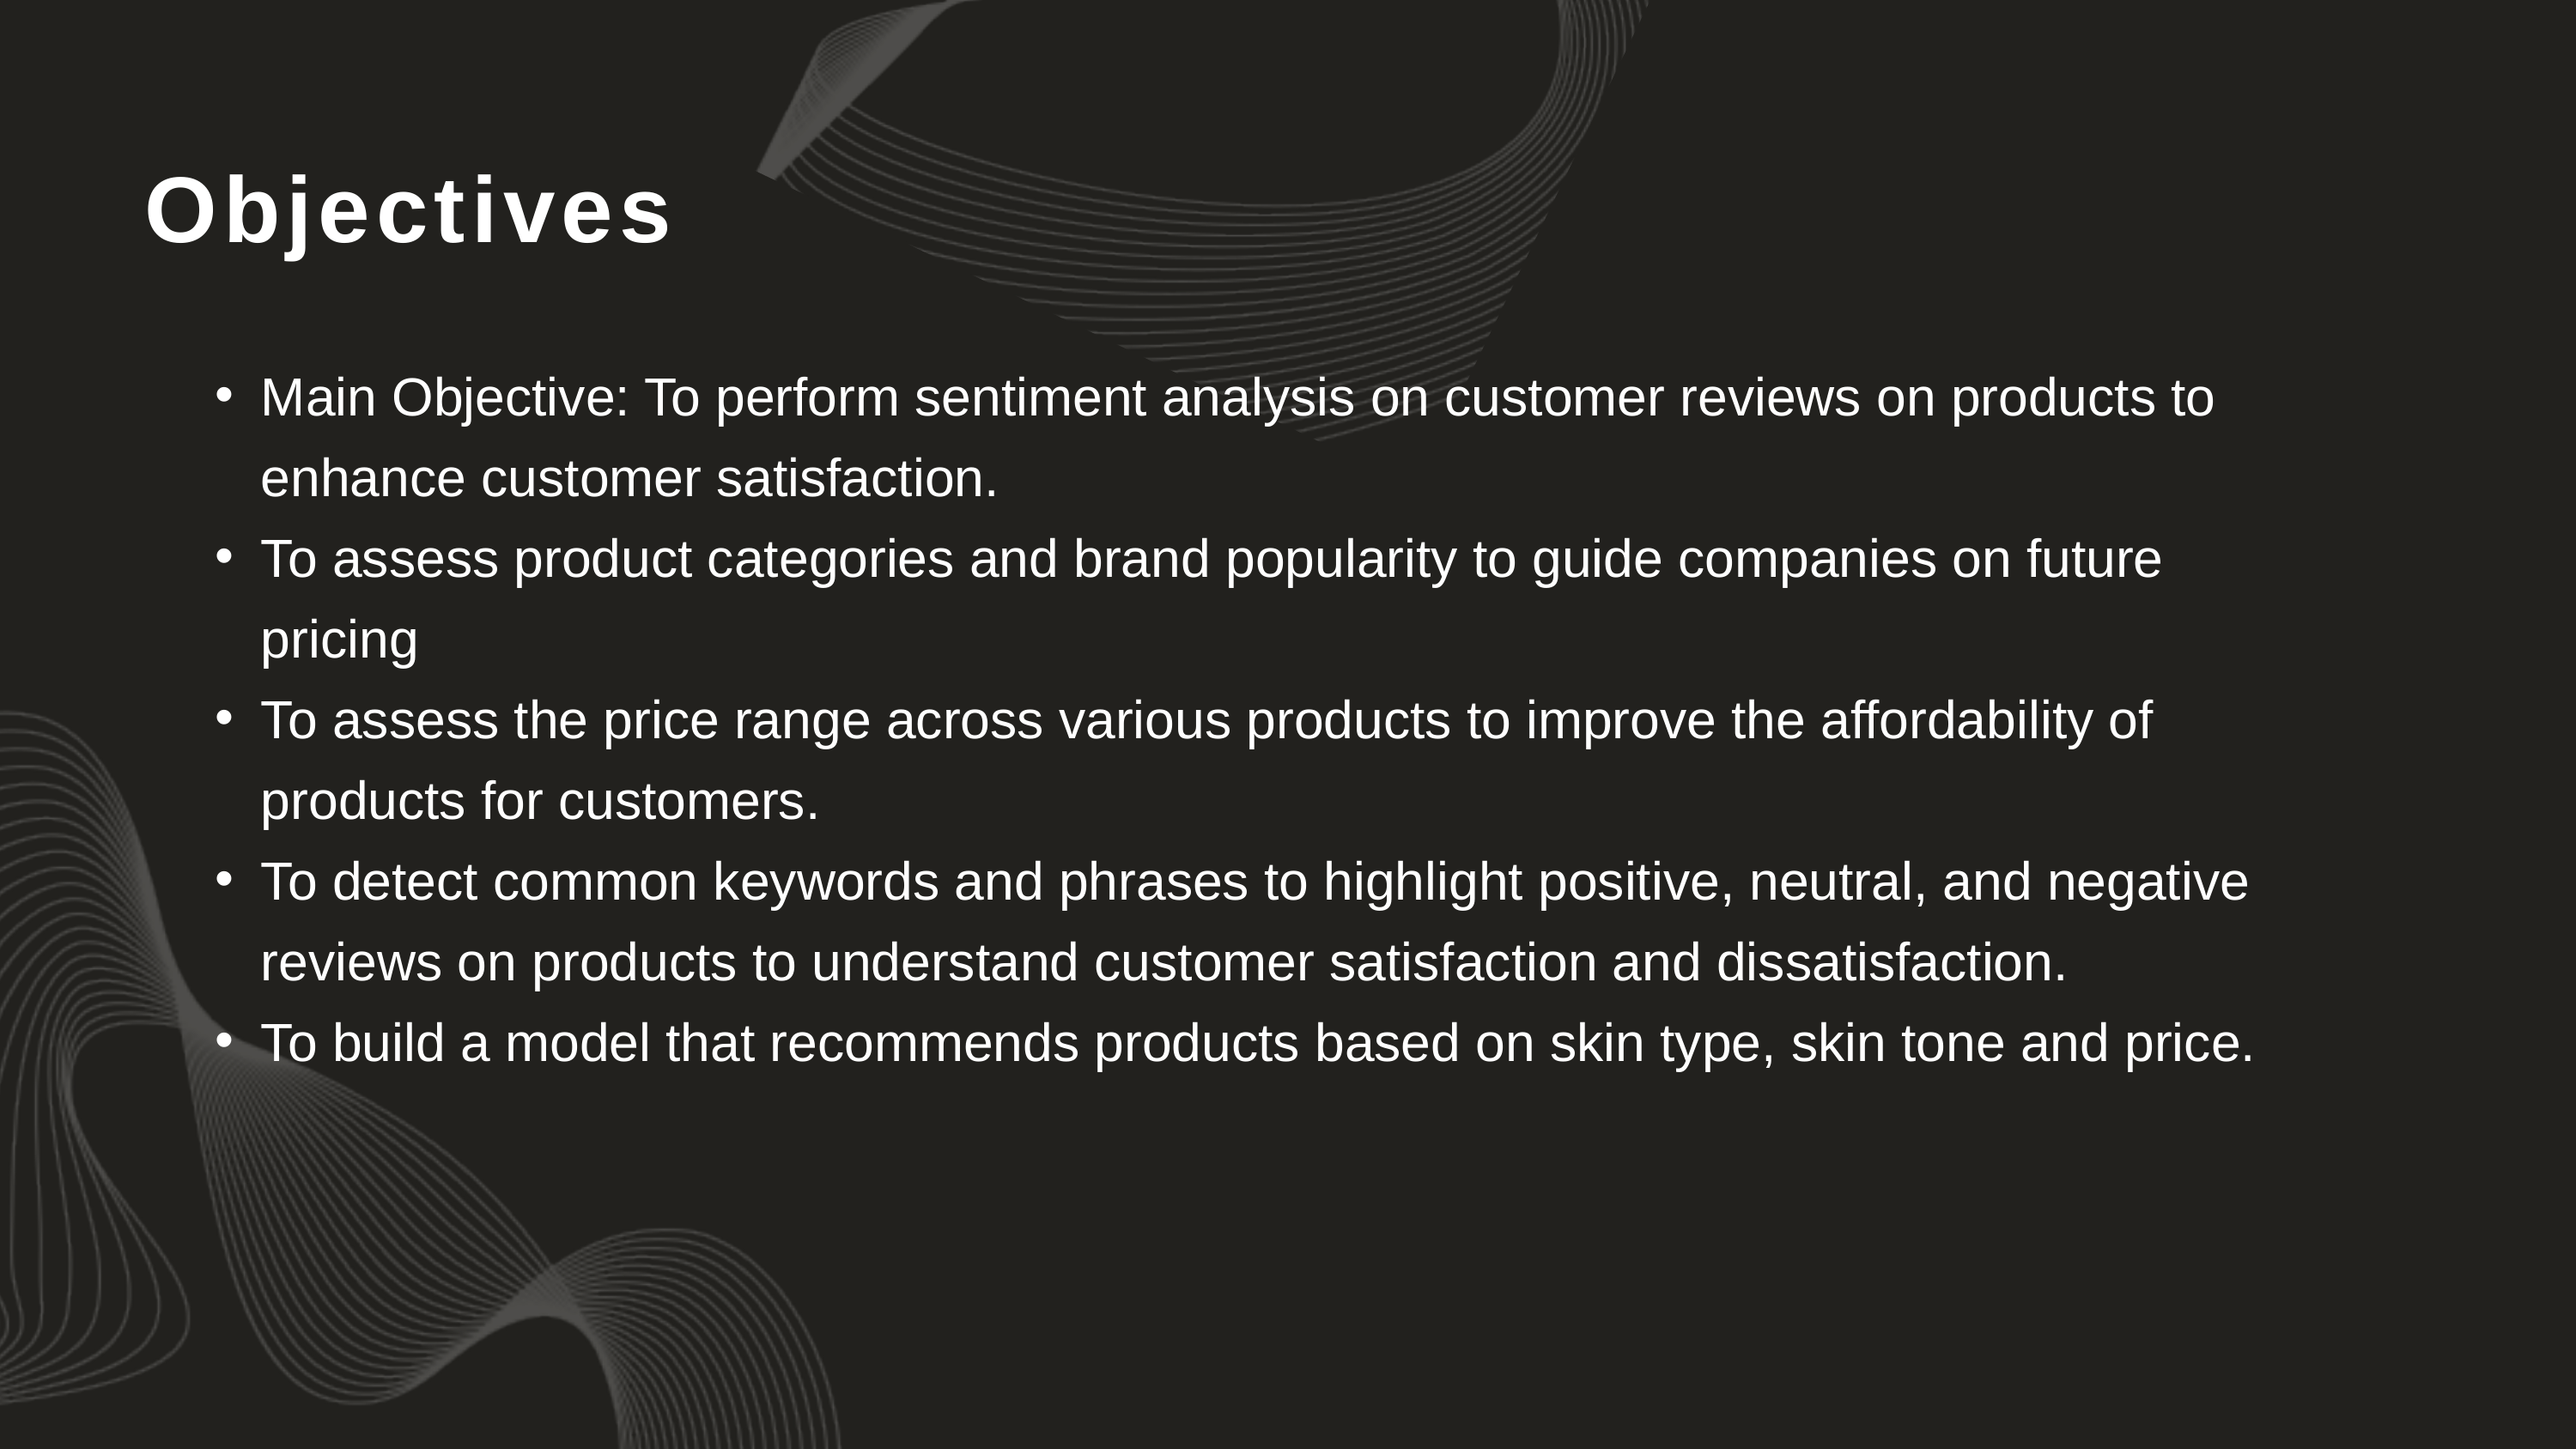

Objectives
Main Objective: To perform sentiment analysis on customer reviews on products to enhance customer satisfaction.
To assess product categories and brand popularity to guide companies on future pricing
To assess the price range across various products to improve the affordability of products for customers.
To detect common keywords and phrases to highlight positive, neutral, and negative reviews on products to understand customer satisfaction and dissatisfaction.
To build a model that recommends products based on skin type, skin tone and price.